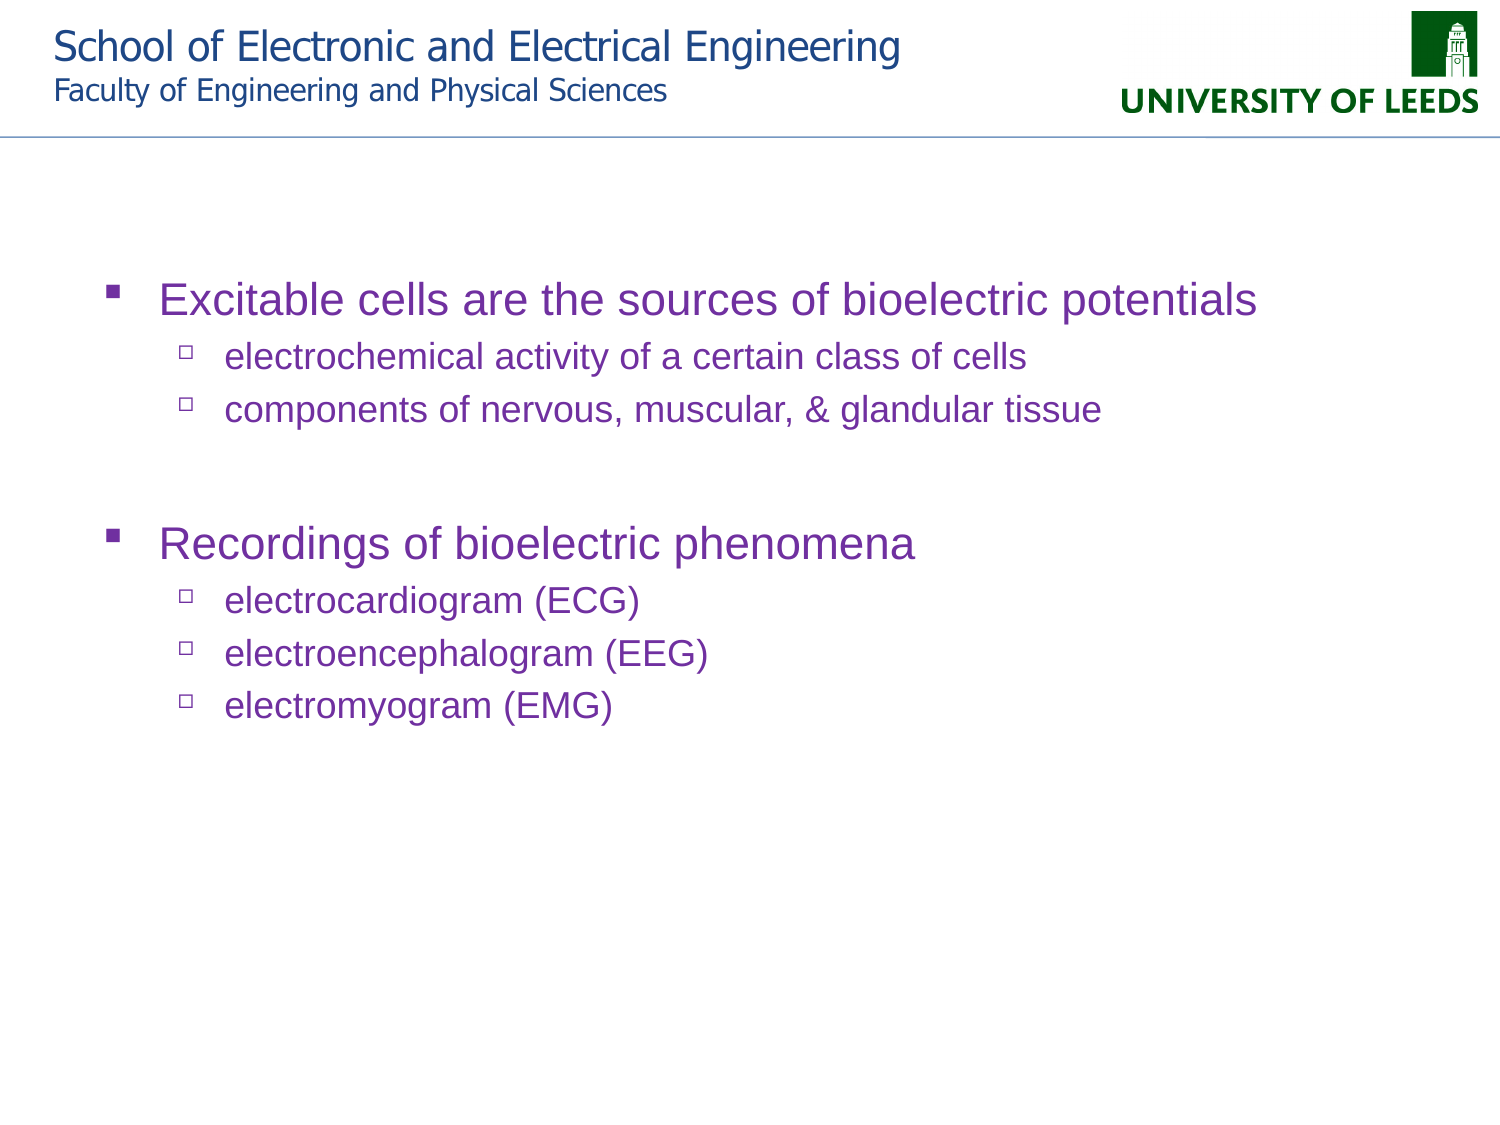

#
Excitable cells are the sources of bioelectric potentials
electrochemical activity of a certain class of cells
components of nervous, muscular, & glandular tissue

Recordings of bioelectric phenomena
electrocardiogram (ECG)
electroencephalogram (EEG)
electromyogram (EMG)